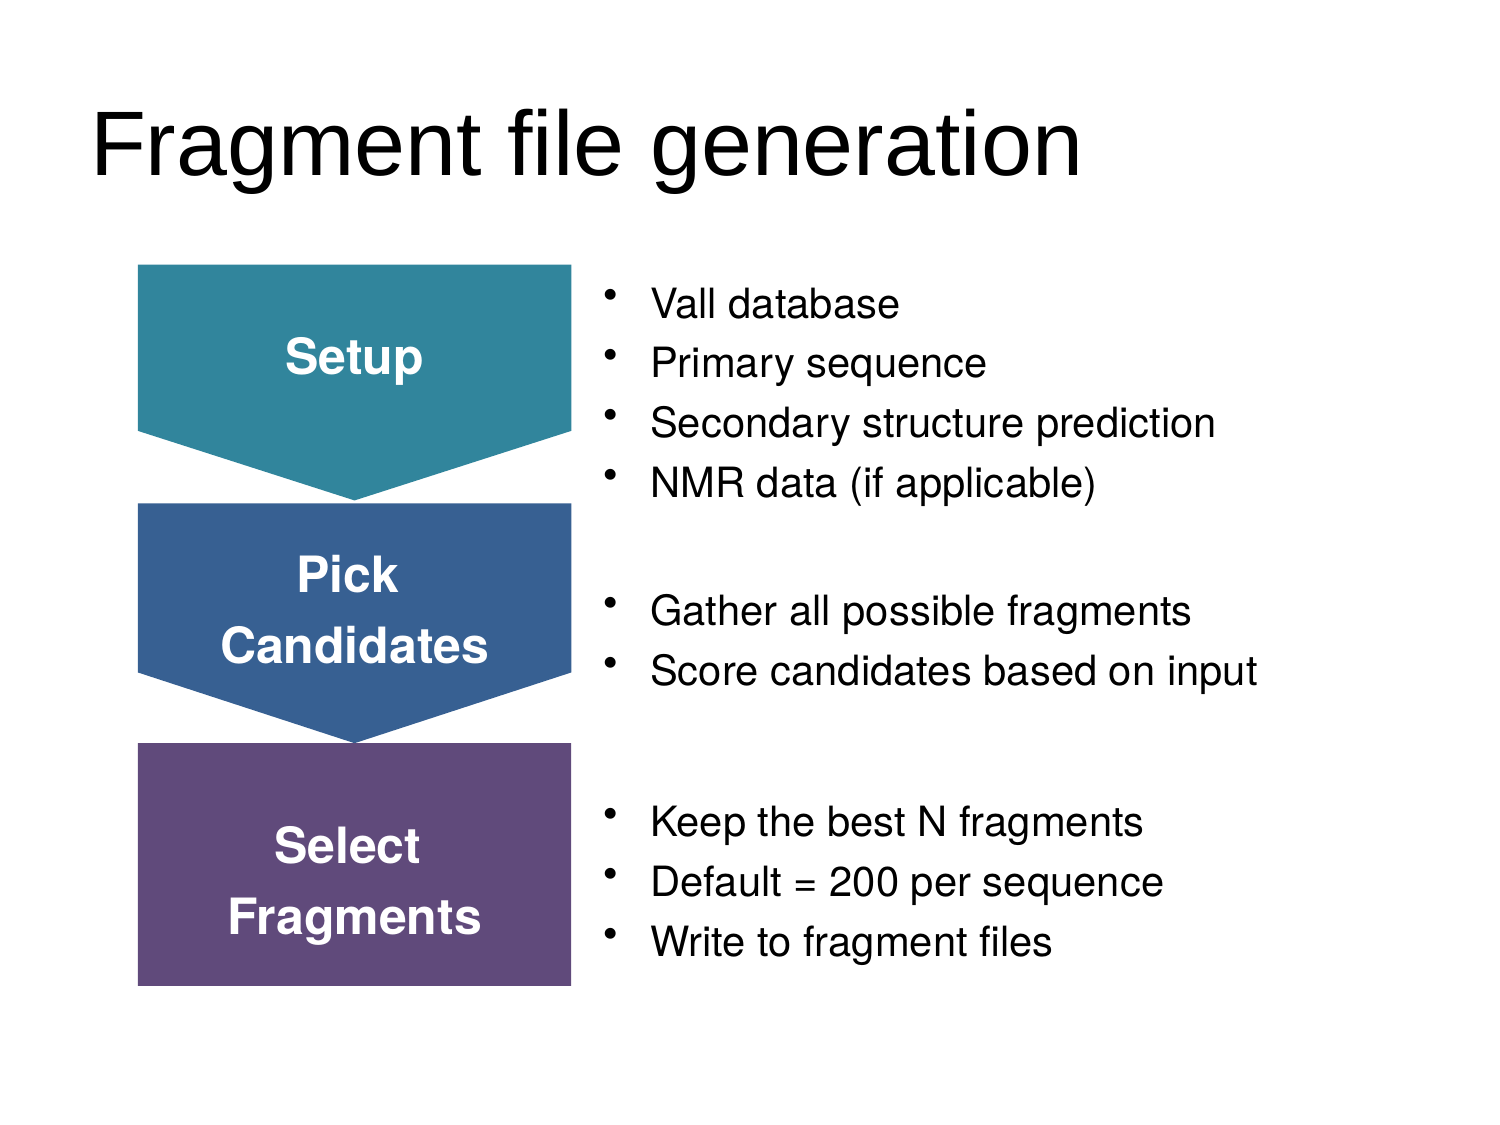

# Fragment file generation

| Setup | Vall database Primary sequence Secondary structure prediction NMR data (if applicable) |
| --- | --- |
| Pick Candidates | Gather all possible fragments Score candidates based on input |
| Select Fragments | Keep the best N fragments Default = 200 per sequence Write to fragment files |